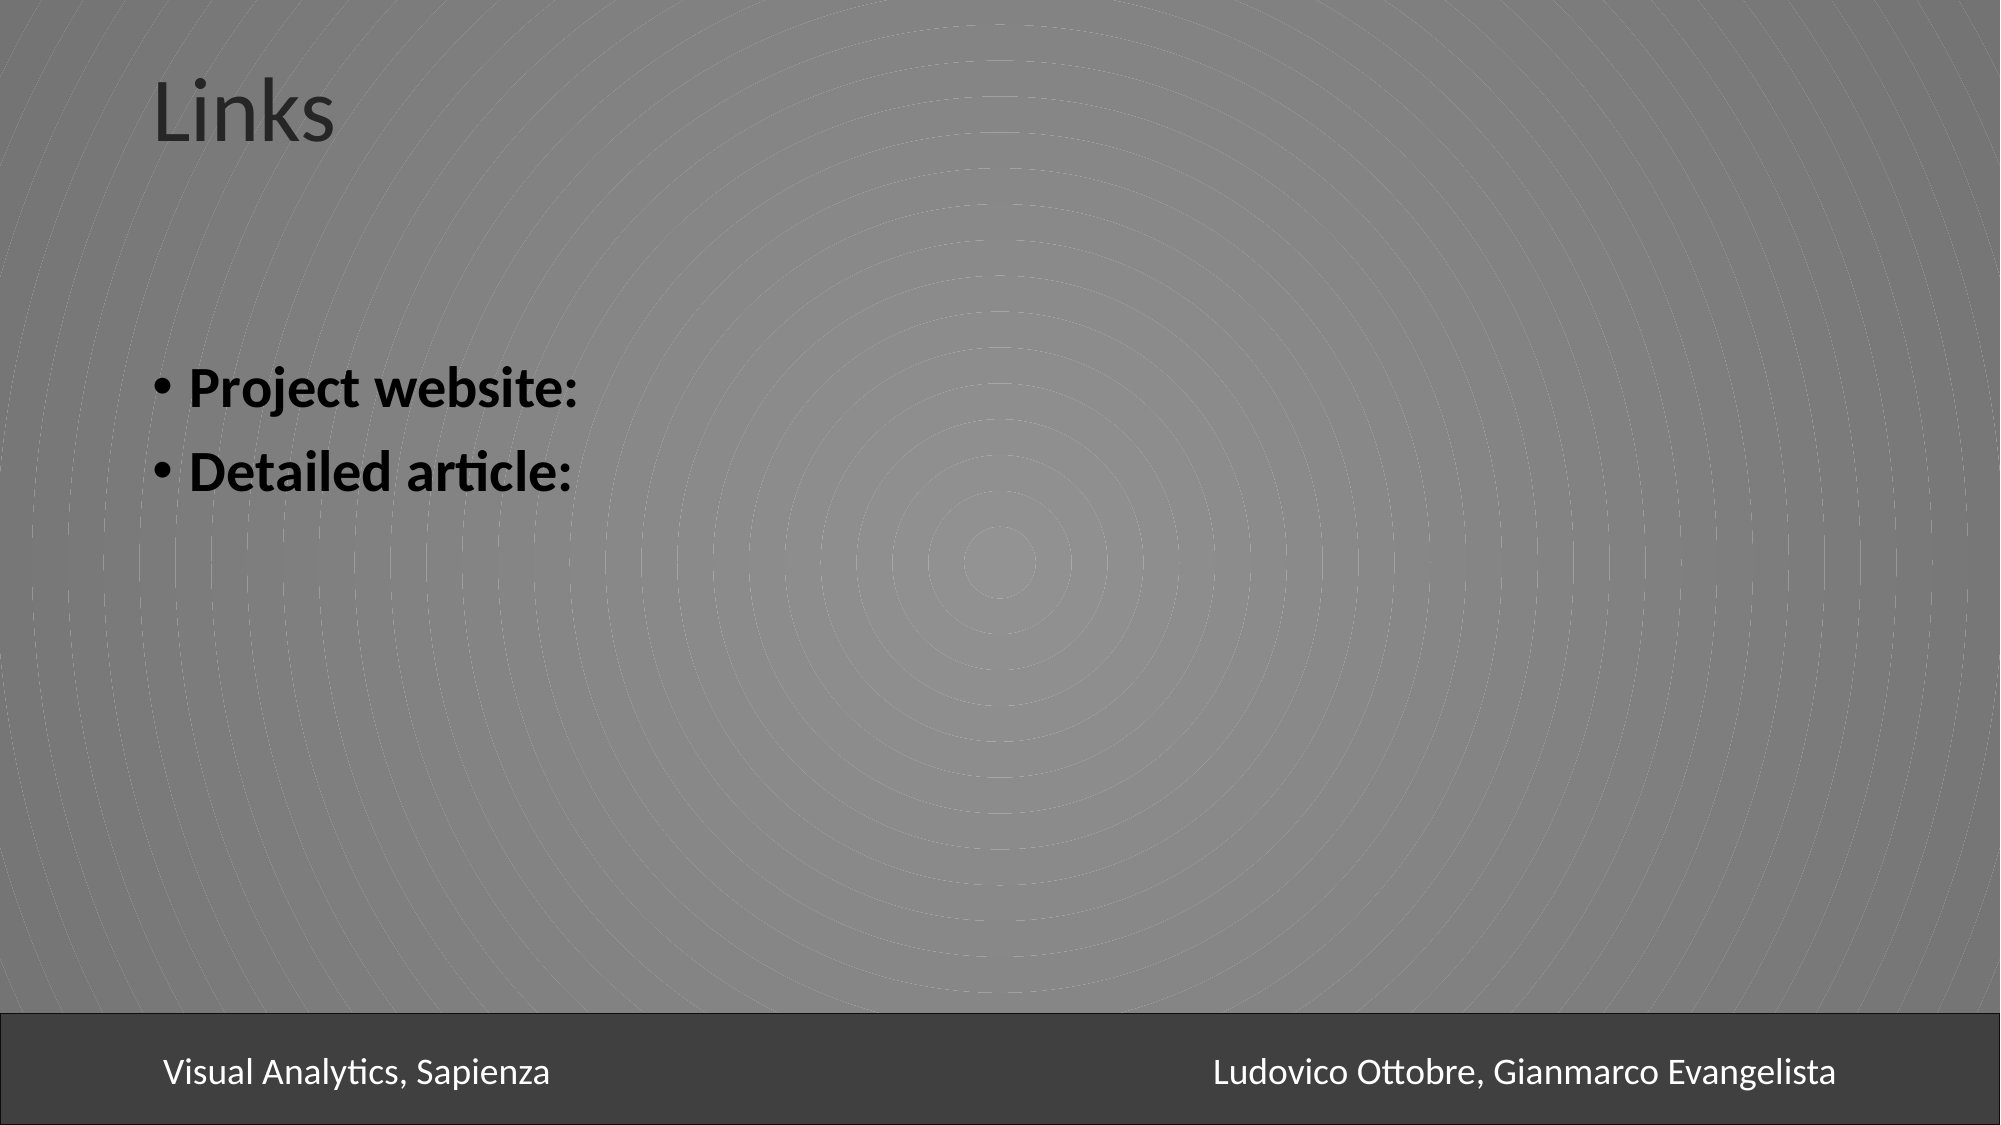

# Links
Project website:
Detailed article:

Visual Analytics, Sapienza					Ludovico Ottobre, Gianmarco Evangelista